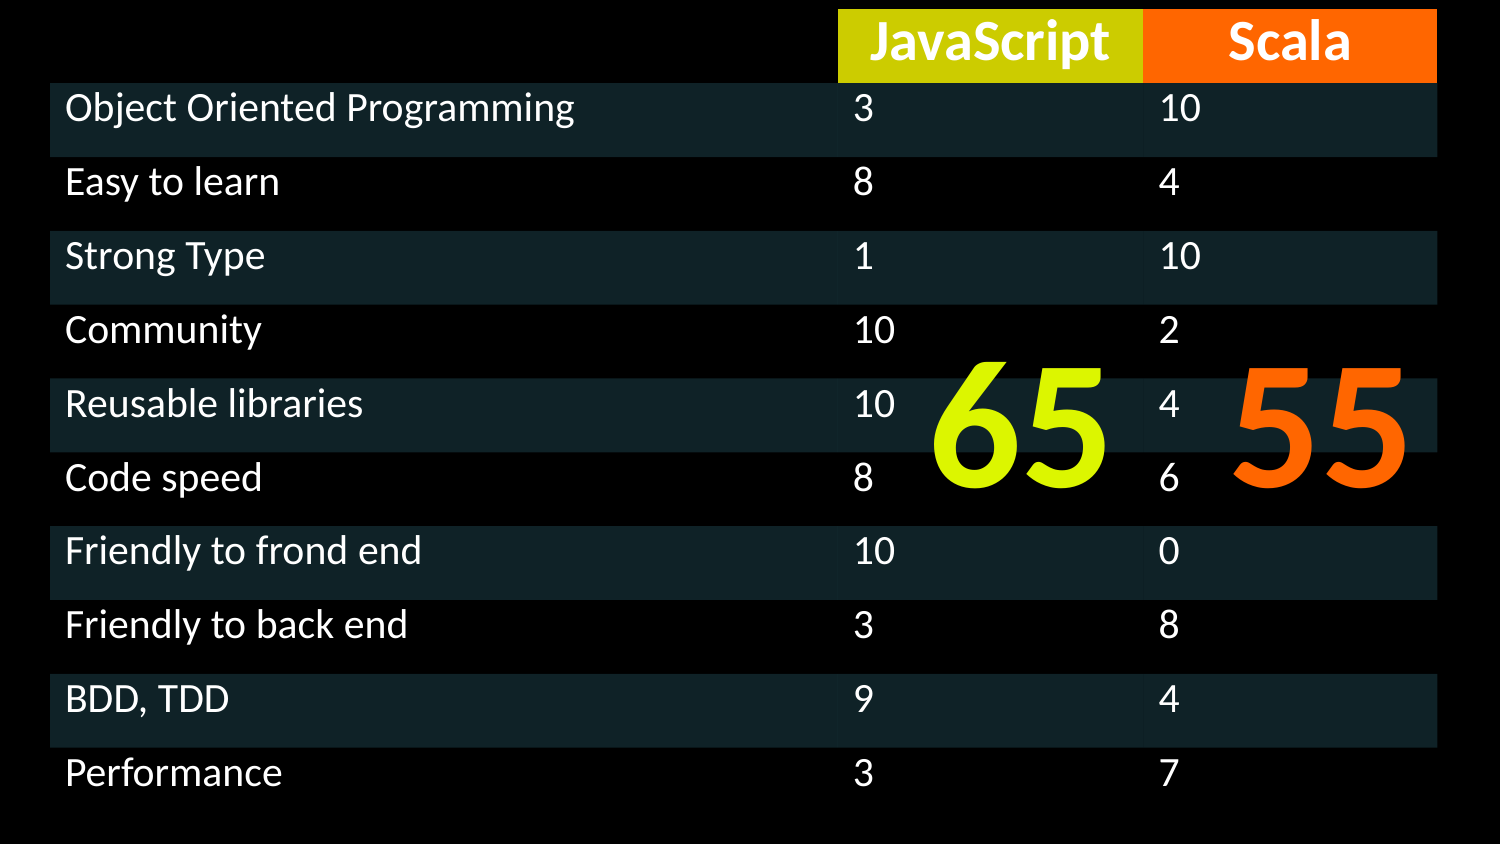

|  | JavaScript | Scala |
| --- | --- | --- |
| Object Oriented Programming | 3 | 10 |
| Easy to learn | 8 | 4 |
| Strong Type | 1 | 10 |
| Community | 10 | 2 |
| Reusable libraries | 10 | 4 |
| Code speed | 8 | 6 |
| Friendly to frond end | 10 | 0 |
| Friendly to back end | 3 | 8 |
| BDD, TDD | 9 | 4 |
| Performance | 3 | 7 |
65
55